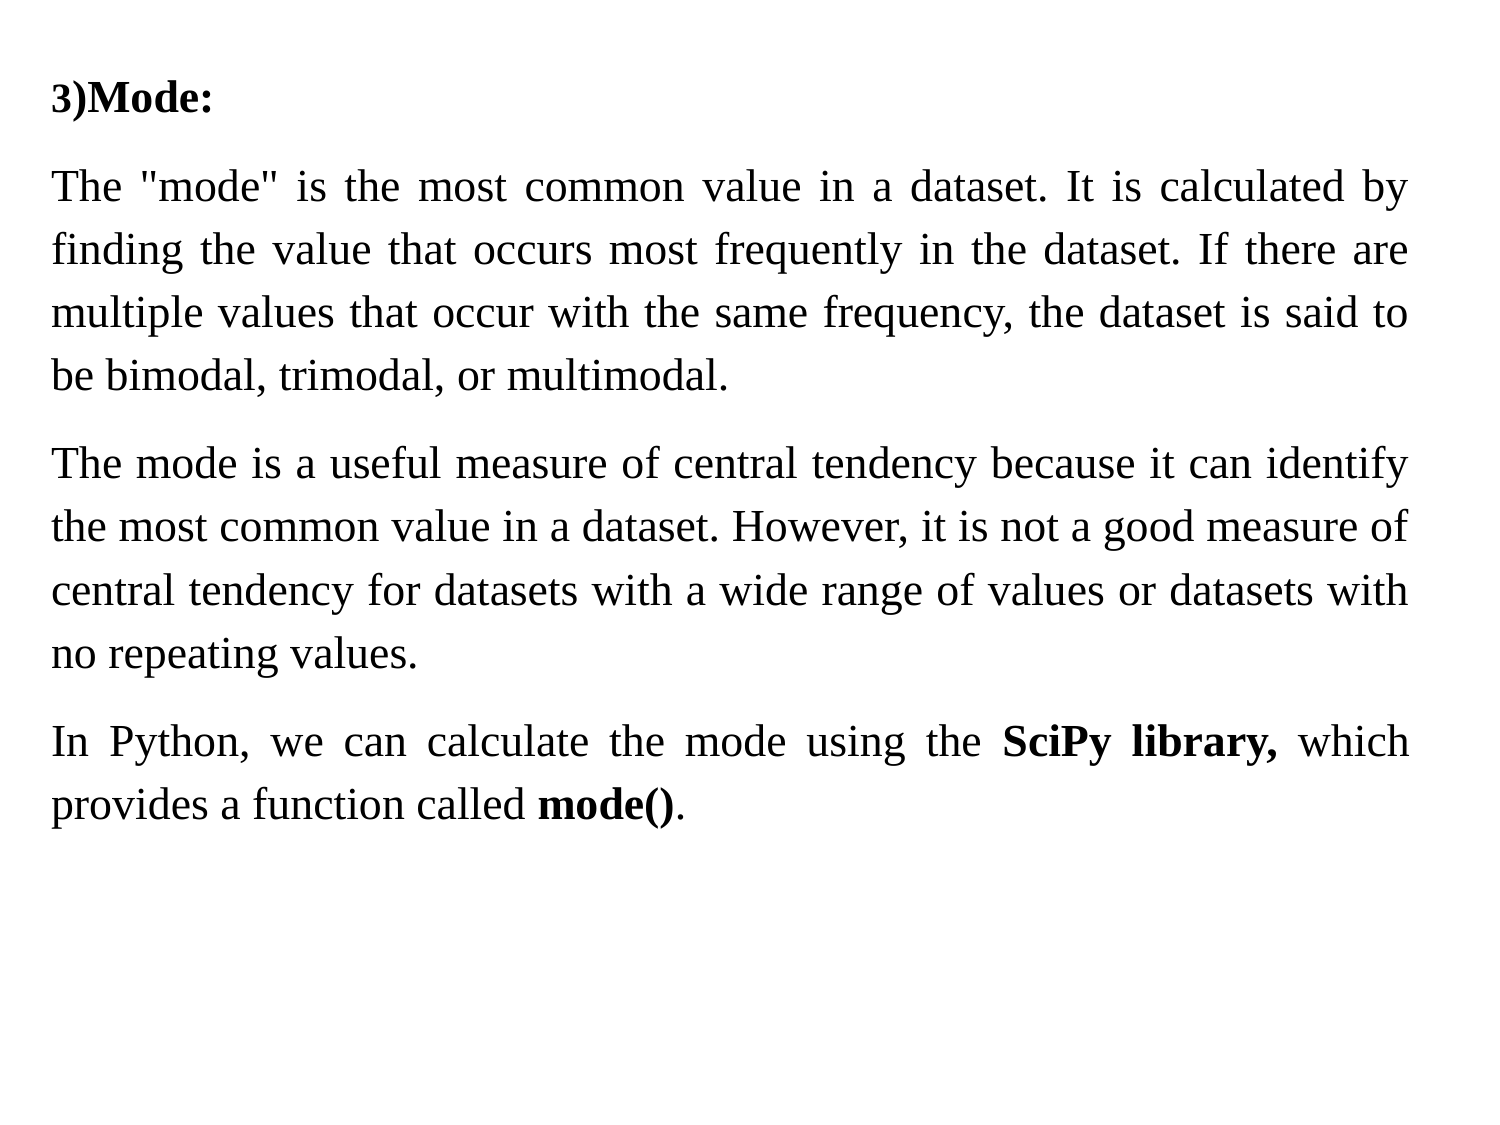

3)Mode:
The "mode" is the most common value in a dataset. It is calculated by finding the value that occurs most frequently in the dataset. If there are multiple values that occur with the same frequency, the dataset is said to be bimodal, trimodal, or multimodal.
The mode is a useful measure of central tendency because it can identify the most common value in a dataset. However, it is not a good measure of central tendency for datasets with a wide range of values or datasets with no repeating values.
In Python, we can calculate the mode using the SciPy library, which provides a function called mode().